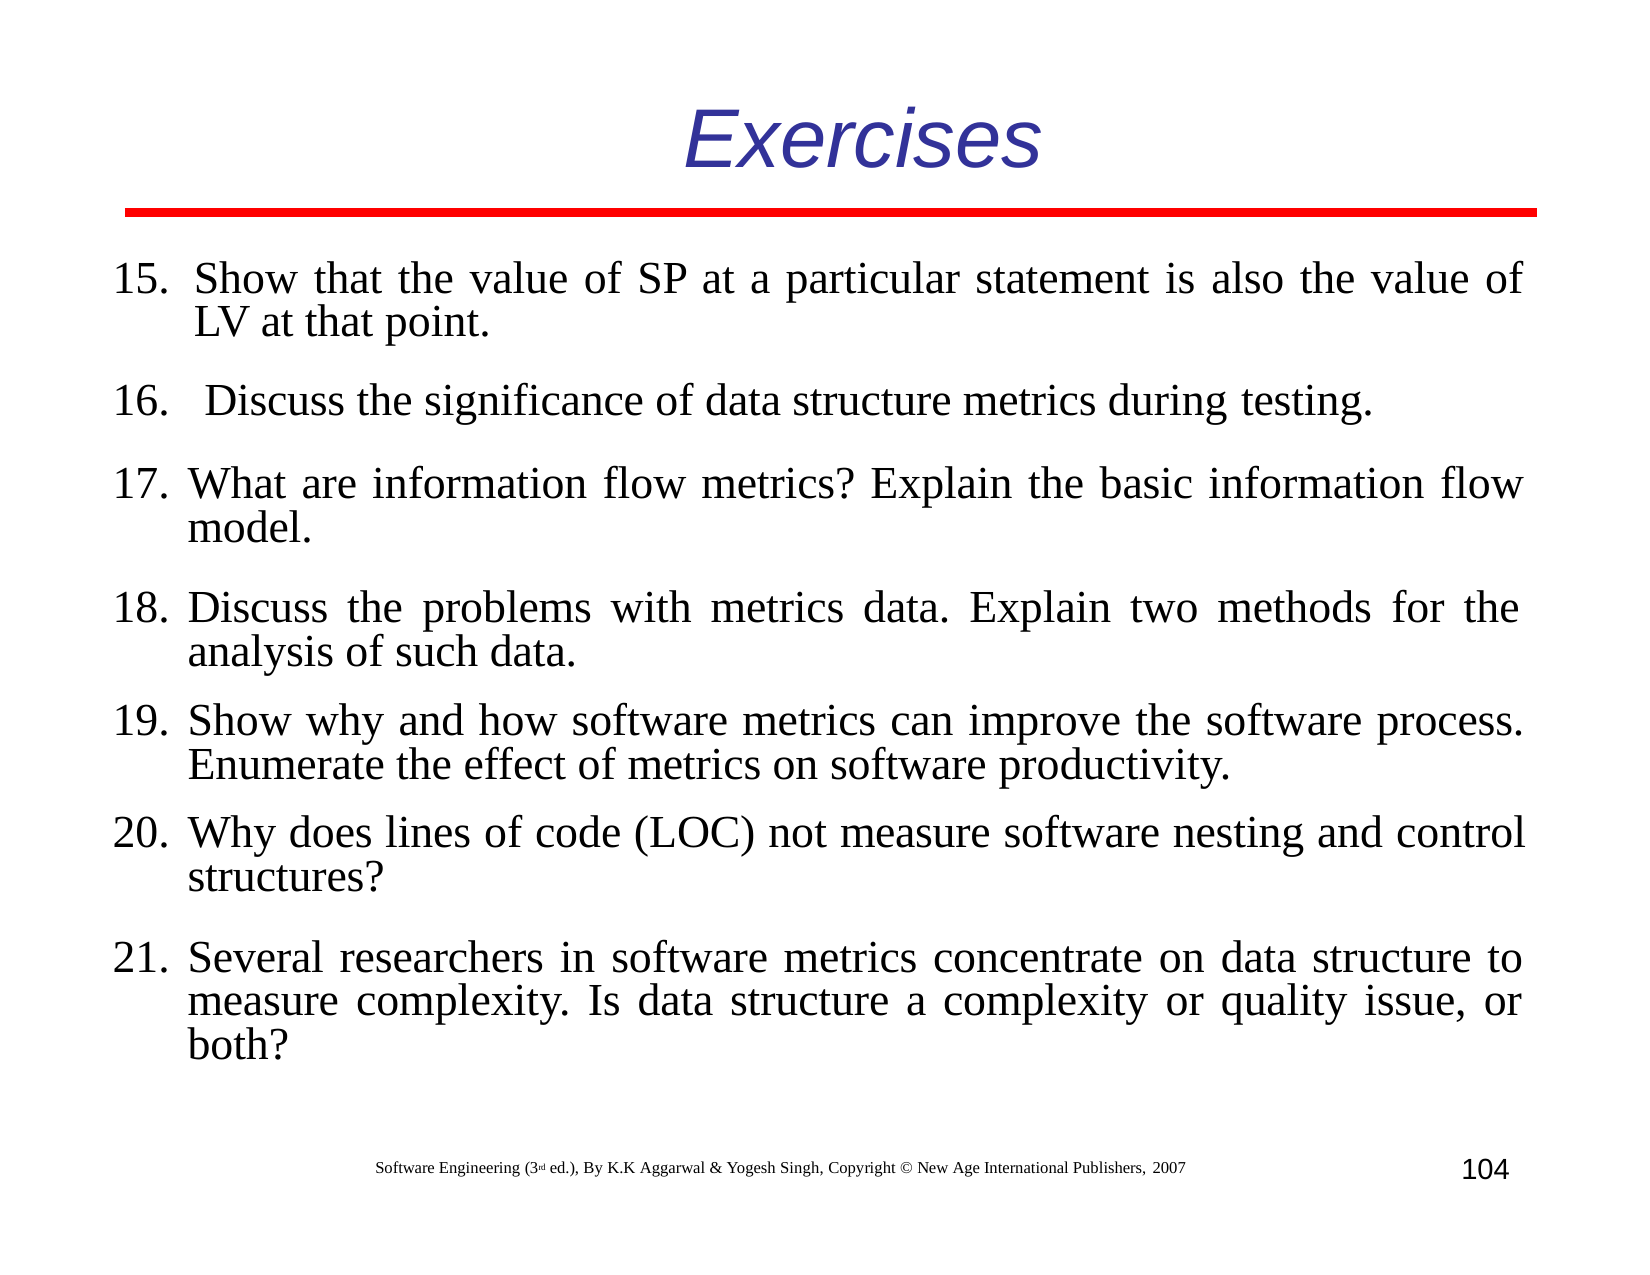

# Exercises

Show that the value of SP at a particular statement is also the value of  LV at that point.
Discuss the significance of data structure metrics during testing.
What are information flow metrics? Explain the basic information flow  model.
Discuss the problems with metrics data. Explain two methods for the  analysis of such data.
Show why and how software metrics can improve the software process.  Enumerate the effect of metrics on software productivity.
Why does lines of code (LOC) not measure software nesting and control  structures?
Several researchers in software metrics concentrate on data structure to  measure complexity. Is data structure a complexity or quality issue, or  both?
104
Software Engineering (3rd  ed.), By K.K Aggarwal & Yogesh Singh, Copyright © New Age International Publishers, 2007